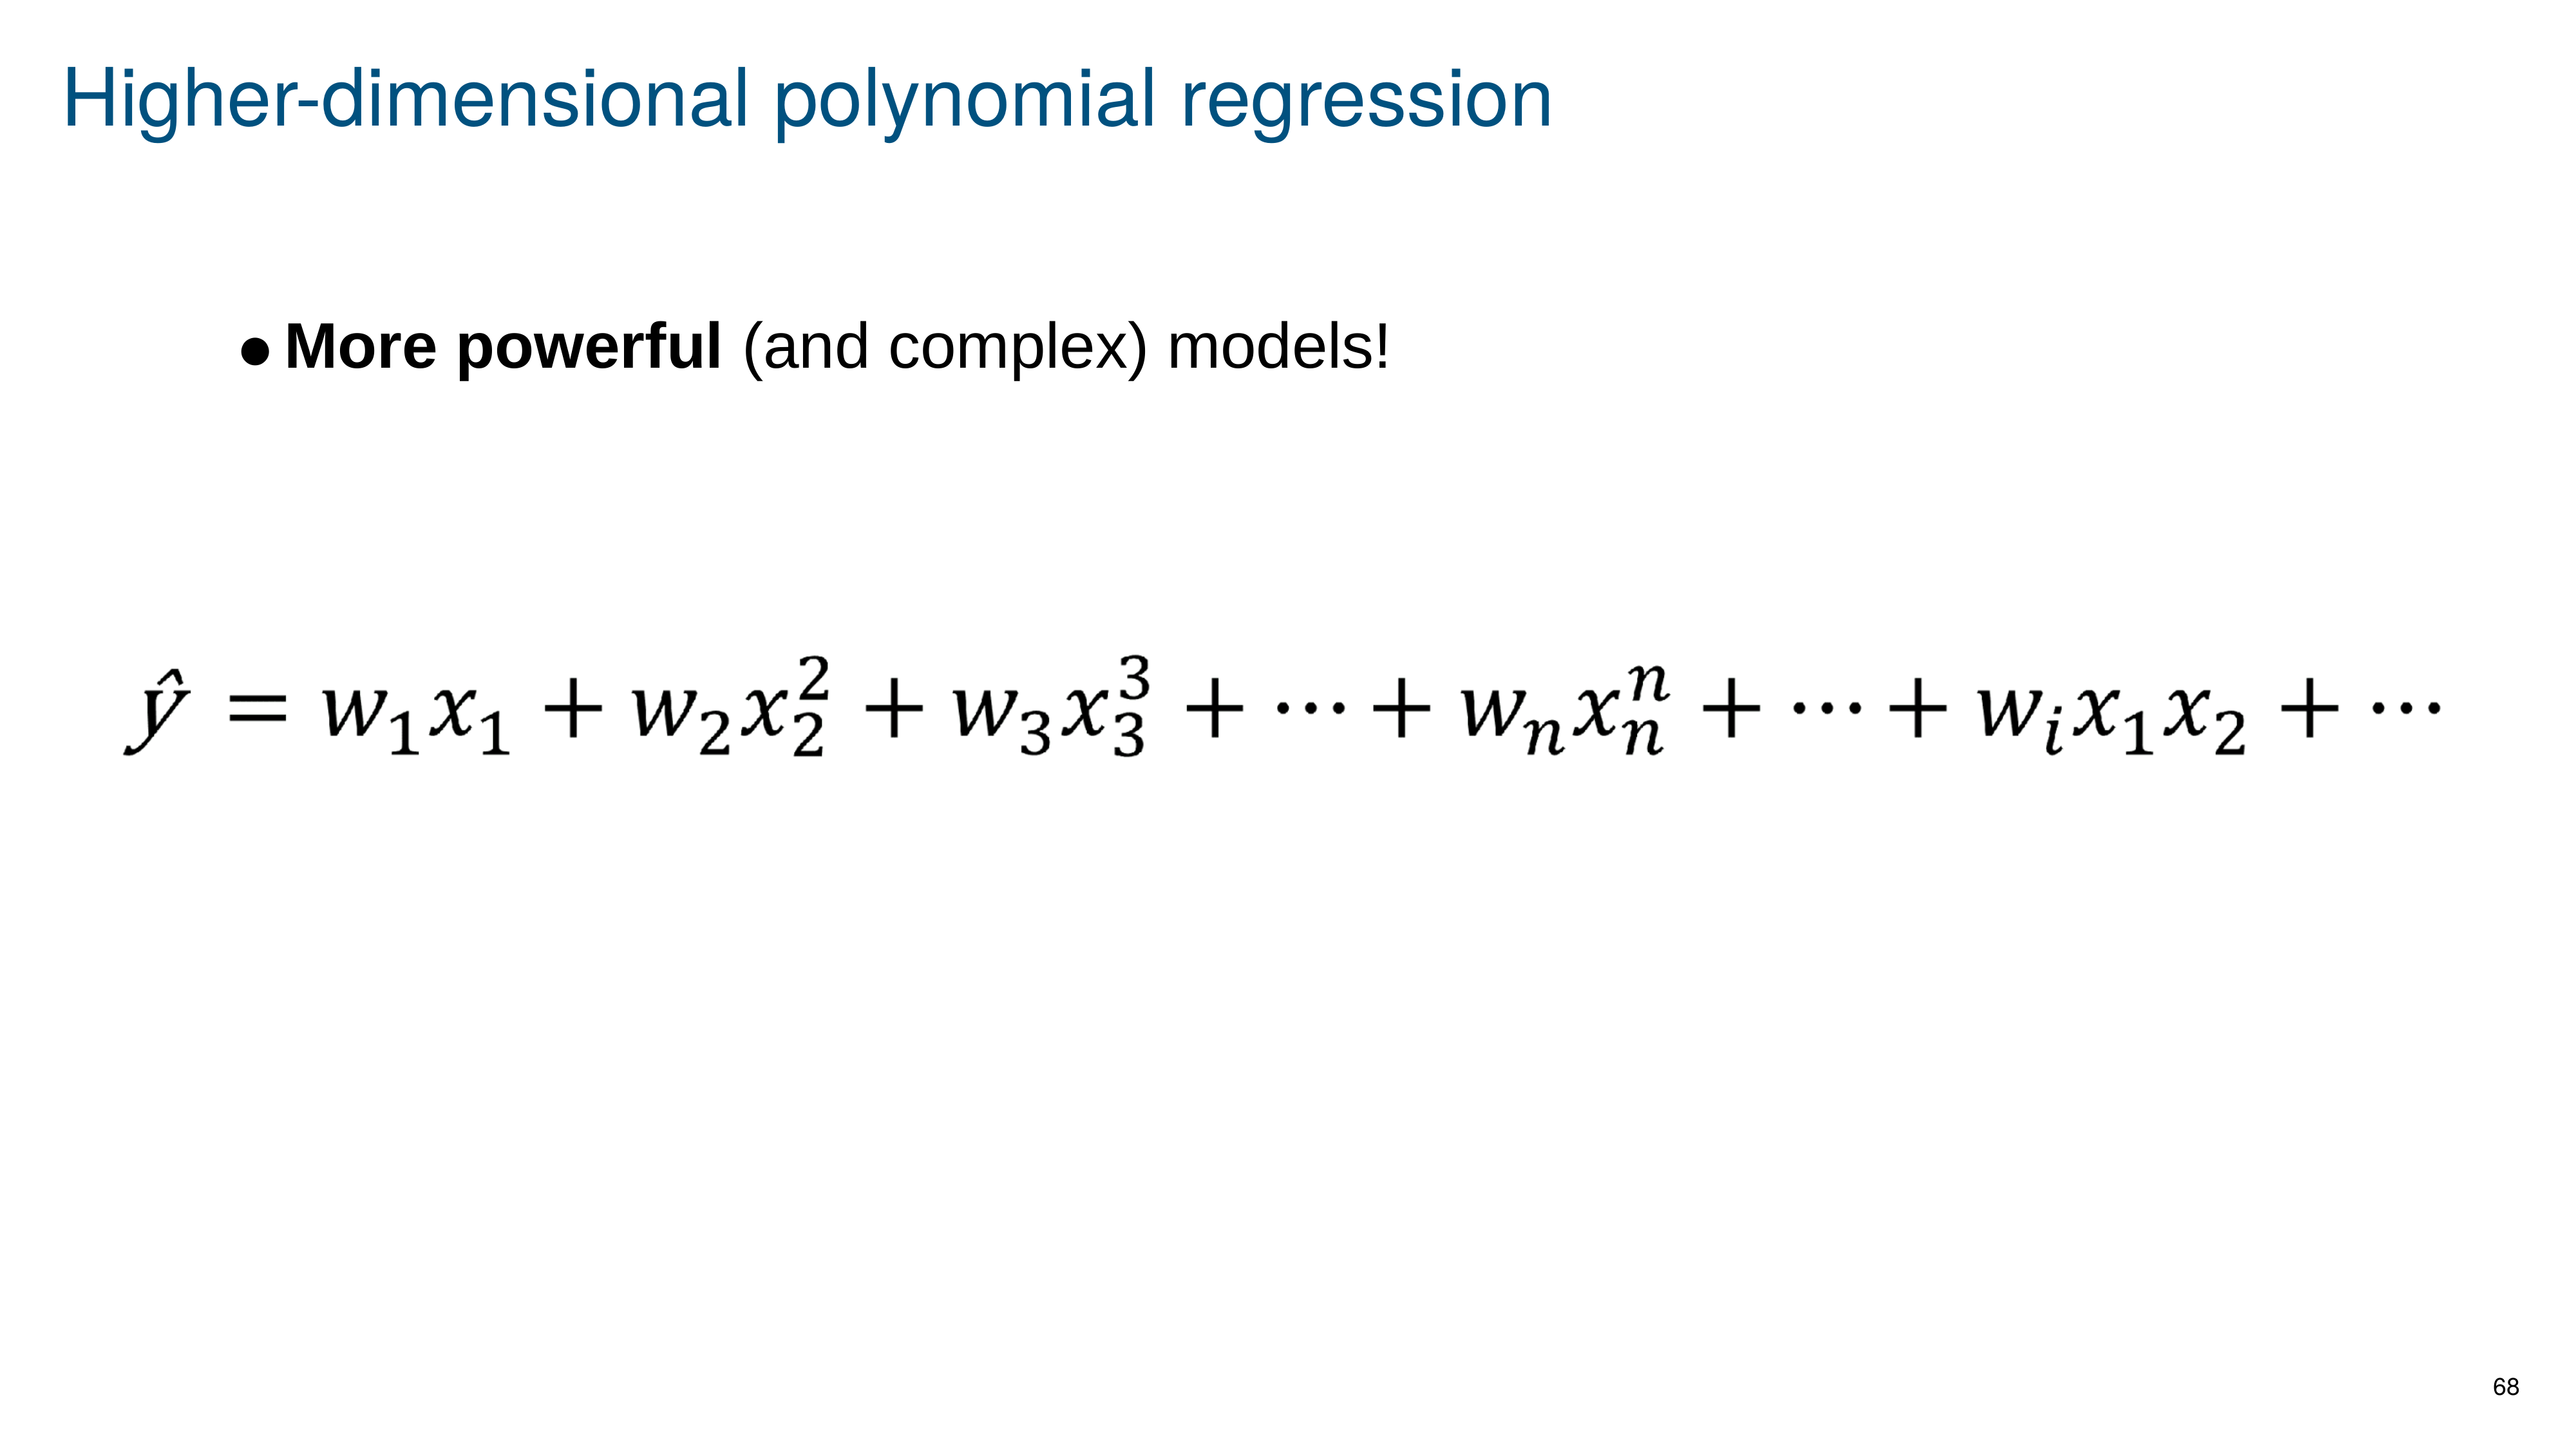

Higher-dimensional polynomial regression

More powerful (and complex) models!

68